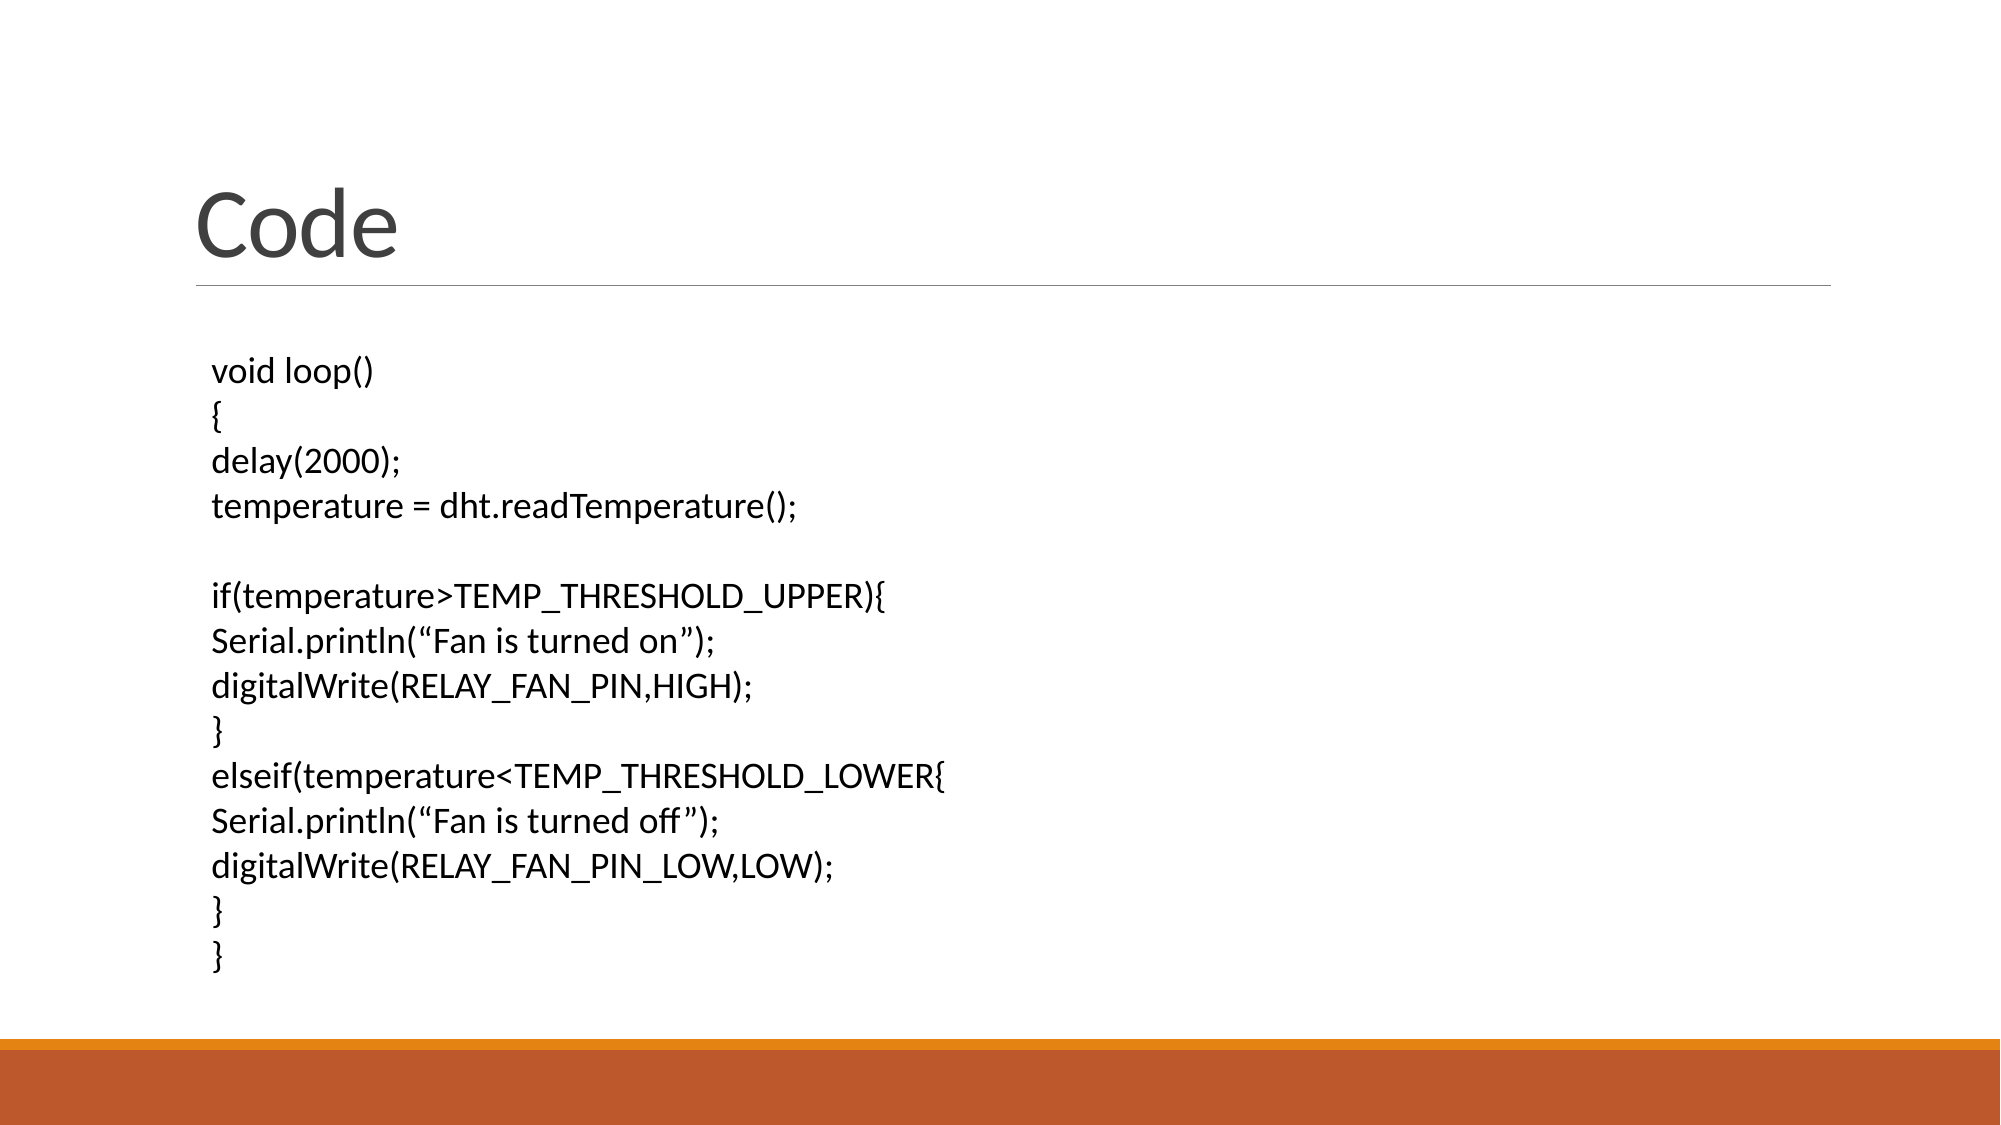

# Code
void loop()
{
delay(2000);
temperature = dht.readTemperature();

if(temperature>TEMP_THRESHOLD_UPPER){
Serial.println(“Fan is turned on”);
digitalWrite(RELAY_FAN_PIN,HIGH);
}
elseif(temperature<TEMP_THRESHOLD_LOWER{
Serial.println(“Fan is turned off”);
digitalWrite(RELAY_FAN_PIN_LOW,LOW);
}
}